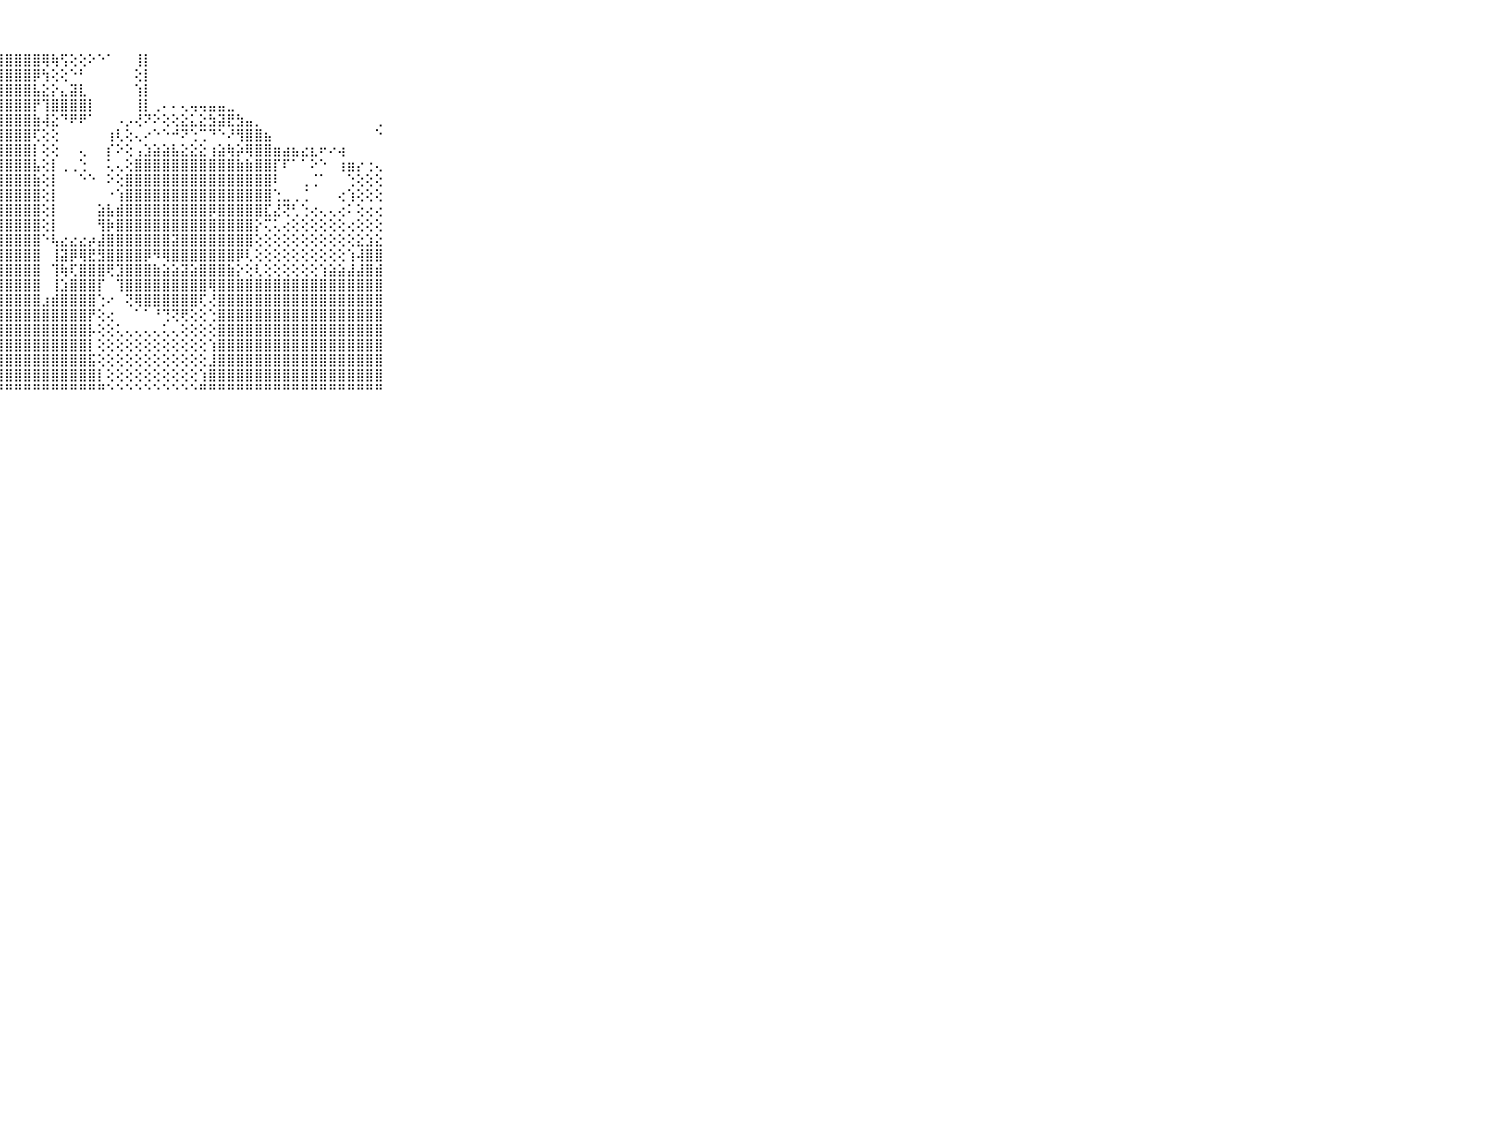

⠀⠀⠀⠀⠀⠀⠀⠀⠀⠀⠀⣿⣿⣿⣿⣿⣿⣿⢕⢕⣸⣿⡿⣿⣿⣿⣿⣿⣿⣿⣿⣿⢿⢷⢫⢕⢕⠕⠑⠁⠀⠀⢸⡇⠀⠀⠀⠀⠀⠀⠀⠀⠀⠀⠀⠀⠀⠀⠀⠀⠀⠀⠀⠀⠀⠀⠀⠀⠀⠀⠀⠀⠀⠀⠀⠀⠀⠀⠀⠀⠀
⠀⠀⠀⠀⠀⠀⠀⠀⠀⠀⠀⣿⣿⣿⣿⣿⣿⣿⣷⣾⣿⣿⣿⣿⣿⣿⣿⣿⣿⣿⣿⡿⢳⢕⢕⠑⠃⠀⠀⠀⠀⠀⢕⡇⠀⠀⠀⠀⠀⠀⠀⠀⠀⠀⠀⠀⠀⠀⠀⠀⠀⠀⠀⠀⠀⠀⠀⠀⠀⠀⠀⠀⠀⠀⠀⠀⠀⠀⠀⠀⠀
⠀⠀⠀⠀⠀⠀⠀⠀⠀⠀⠀⣿⣿⣿⣿⣿⣿⣿⣿⣿⣿⣿⣿⣿⣿⣿⣿⣿⣿⣿⣿⣧⣕⡕⣄⣽⣇⠀⠀⠀⠀⠀⢱⡇⠀⠀⠀⠀⠀⠀⠀⠀⠀⠀⠀⠀⠀⠀⠀⠀⠀⠀⠀⠀⠀⠀⠀⠀⠀⠀⠀⠀⠀⠀⠀⠀⠀⠀⠀⠀⠀
⠀⠀⠀⠀⠀⠀⠀⠀⠀⠀⠀⣿⣿⣿⣿⣿⣿⣿⣿⢿⢿⢿⣿⣿⣿⣿⣿⣿⣿⣿⣿⡟⢹⣿⣿⣿⣿⡇⠀⠀⠀⠀⢸⡇⢀⠄⠄⢄⢤⢤⣤⣤⣀⠀⠀⠀⠀⠀⠀⠀⠀⠀⠀⠀⠀⠀⠀⠀⠀⠀⠀⠀⠀⠀⠀⠀⠀⠀⠀⠀⠀
⠀⠀⠀⠀⠀⠀⠀⠀⠀⠀⠀⣿⣿⣿⣿⣿⣿⣿⠃⠀⠀⠀⠘⢻⣿⣿⣿⣿⣿⣿⣿⣷⢼⣕⠙⠟⠟⠁⠀⠀⠠⡠⢜⠝⠕⢕⢕⣕⣅⣕⣳⣽⣟⣳⣤⡀⠀⠀⠀⠀⠀⠀⠀⠀⠀⠀⠀⠀⢀⠀⠀⠀⠀⠀⠀⠀⠀⠀⠀⠀⠀
⠀⠀⠀⠀⠀⠀⠀⠀⠀⠀⠀⣿⣿⣿⣿⣿⣿⡇⠀⠀⠀⠀⠁⠘⢿⣿⣿⣿⣿⣿⣿⢏⢕⢕⠀⠀⠀⠀⠀⢰⢇⢕⢄⠔⠑⠑⠚⠝⢑⢉⠙⠑⠜⢻⣿⣿⣦⠀⠀⠀⠀⠀⠀⠀⠀⠀⠀⠀⠑⠀⠀⠀⠀⠀⠀⠀⠀⠀⠀⠀⠀
⠀⠀⠀⠀⠀⠀⠀⠀⠀⠀⠀⣿⣿⣿⣿⣿⣿⣿⡔⠀⠀⠀⠀⠀⠜⣿⣿⣿⣿⣿⣿⡇⢕⢕⠀⠀⢄⠀⠀⡎⠕⢕⢠⣱⣵⣵⣧⣕⣕⣕⢰⣵⢷⡵⢿⣿⣿⣶⣴⣦⣔⣆⠖⠔⢴⠀⠀⠀⠀⠀⠀⠀⠀⠀⠀⠀⠀⠀⠀⠀⠀
⠀⠀⠀⠀⠀⠀⠀⠀⠀⠀⠀⣿⣿⣿⣿⣿⣿⣿⣧⢀⠀⠀⠀⠀⠀⢿⣿⣿⣿⣿⣿⣧⢕⡇⢀⢀⢑⠀⠀⢅⢄⢕⣿⣿⣿⣿⣿⣿⣿⣿⣿⣿⣿⣷⣷⣿⣿⡏⠏⠁⠁⠕⠑⠀⢰⣶⡔⢐⢄⠀⠀⠀⠀⠀⠀⠀⠀⠀⠀⠀⠀
⠀⠀⠀⠀⠀⠀⠀⠀⠀⠀⠀⣿⣿⣿⣿⣿⣿⣿⣿⢀⠀⠀⠀⠀⠀⢸⣿⣿⣿⣿⣿⣷⢕⡇⠀⠀⠑⠑⠀⠕⢕⣿⣿⣿⣿⣿⣿⣿⣿⣿⣿⣿⣿⣿⣿⣿⣿⠇⠀⠀⢀⢈⠁⠀⠀⢑⢕⢕⢕⠀⠀⠀⠀⠀⠀⠀⠀⠀⠀⠀⠀
⠀⠀⠀⠀⠀⠀⠀⠀⠀⠀⠀⣿⣿⣿⣿⣿⣿⣿⣿⢅⠀⠀⠀⠀⠀⢸⣿⣿⣿⣿⣿⣿⢕⡇⠀⠀⠀⠀⠀⠐⢱⣿⣿⣿⣿⣿⣿⣿⣿⣿⣿⣿⣿⣿⣿⣿⣿⢑⣀⢀⢈⠀⠀⠀⢔⢱⢕⢕⢕⠀⠀⠀⠀⠀⠀⠀⠀⠀⠀⠀⠀
⠀⠀⠀⠀⠀⠀⠀⠀⠀⠀⠀⣿⣿⣿⣿⣿⣿⣿⣿⠑⠀⠀⠀⠀⠀⢸⣿⣿⣿⣿⣿⣿⢕⡇⠀⠀⠀⠀⣵⣧⣾⣿⣿⣿⣿⣿⣿⣿⣿⣿⡿⣿⣿⣿⣿⣿⣏⣜⢝⢃⢑⢔⢄⢄⢔⠅⢕⢔⢔⠀⠀⠀⠀⠀⠀⠀⠀⠀⠀⠀⠀
⠀⠀⠀⠀⠀⠀⠀⠀⠀⠀⠀⣿⣿⣿⣿⣿⣿⣿⣿⢅⠀⠀⠀⠀⠀⢸⣿⣿⣿⣿⣿⣿⢕⡇⠀⠀⠀⠀⢻⡷⣿⣿⣿⣿⣿⣿⣿⣿⣿⣿⣿⣿⣿⣿⣿⡕⢍⢅⢔⢕⢕⢕⢕⢕⢕⢔⢕⢕⢕⠀⠀⠀⠀⠀⠀⠀⠀⠀⠀⠀⠀
⠀⠀⠀⠀⠀⠀⠀⠀⠀⠀⠀⣿⣿⣿⣿⣿⣿⣿⠇⠀⠀⠀⠀⠀⠀⢸⣿⣿⣿⣿⣿⣿⠑⢧⣔⣔⣔⡴⣼⣿⣿⣿⣿⣿⣿⣿⣽⣿⣿⣿⣿⣿⣿⣿⣿⢕⢕⢕⢕⢕⢕⢕⢕⢕⢕⢕⣕⣱⣕⠀⠀⠀⠀⠀⠀⠀⠀⠀⠀⠀⠀
⠀⠀⠀⠀⠀⠀⠀⠀⠀⠀⠀⣿⣿⣿⣿⣿⣿⣿⢕⢄⢀⠀⠀⠀⠀⢸⣿⣿⣿⣿⣿⣿⠀⢸⣽⡿⢿⣟⣻⣿⣿⣿⣿⡿⠻⢿⣿⣿⣿⣿⣿⣿⣿⡿⢇⢕⢕⢕⢕⢕⢕⢕⢕⢕⢕⢱⢼⣿⣿⠀⠀⠀⠀⠀⠀⠀⠀⠀⠀⠀⠀
⠀⠀⠀⠀⠀⠀⠀⠀⠀⠀⠀⣿⣿⣿⣿⣿⣿⣿⢕⢕⢁⢄⢄⢅⢄⢸⣿⣿⣿⣿⣿⣿⠀⢹⢷⢏⣿⣿⣿⢟⣹⣿⣿⣿⣷⣵⣵⣽⣵⣿⣿⣿⣷⡕⢕⢇⢕⢕⢕⢕⢕⢕⢱⣵⣵⣼⣼⣿⣾⠀⠀⠀⠀⠀⠀⠀⠀⠀⠀⠀⠀
⠀⠀⠀⠀⠀⠀⠀⠀⠀⠀⠀⣿⣿⣿⣿⣿⣿⣿⢕⢕⢕⢕⢕⢕⢕⢸⣿⣿⣿⣿⣿⣿⠀⢸⣱⣿⣿⣿⡏⠀⢹⣿⣿⣿⣿⣿⣿⣿⣿⣿⢿⣿⣿⣿⣿⣿⣿⣿⣿⣿⣿⣿⣿⣿⣿⣿⣿⣿⣿⠀⠀⠀⠀⠀⠀⠀⠀⠀⠀⠀⠀
⠀⠀⠀⠀⠀⠀⠀⠀⠀⠀⠀⣿⣿⣿⣿⣿⣿⣿⢕⢕⢕⢕⢕⢕⢕⢸⣿⣿⣿⣿⣿⣿⣰⣾⣿⣿⣿⣿⢑⠔⠀⢝⢿⣿⣿⣿⣿⣿⣿⢏⢜⣿⣿⣿⣿⣿⣿⣿⣿⣿⣿⣿⣿⣿⣿⣿⣿⣿⣿⠀⠀⠀⠀⠀⠀⠀⠀⠀⠀⠀⠀
⠀⠀⠀⠀⠀⠀⠀⠀⠀⠀⠀⣿⣿⣿⣿⣿⣿⣏⣕⣕⣕⡕⢕⣕⣕⣾⣿⣿⣿⣿⣿⣿⣿⣿⣿⣿⣿⡟⢕⢔⠀⠀⠁⠁⠘⢙⢝⢟⢕⢕⢑⣿⣿⣿⣿⣿⣿⣿⣿⣿⣿⣿⣿⣿⣿⣿⣿⣿⣿⠀⠀⠀⠀⠀⠀⠀⠀⠀⠀⠀⠀
⠀⠀⠀⠀⠀⠀⠀⠀⠀⠀⠀⣿⣿⣿⣿⣿⣿⣯⣽⣽⣵⣷⢕⢕⢏⣝⣵⣿⣿⣿⣿⣿⣿⣿⣿⣿⣿⡧⢕⢕⢅⢄⢄⢄⢄⢅⢄⢕⢕⢕⢕⣿⣿⣿⣿⣿⣿⣿⣿⣿⣿⣿⣿⣿⣿⣿⣿⣿⣿⠀⠀⠀⠀⠀⠀⠀⠀⠀⠀⠀⠀
⠀⠀⠀⠀⠀⠀⠀⠀⠀⠀⠀⣿⣿⣿⣿⣿⣿⣿⡿⢟⢏⢕⢕⢕⣽⣿⣿⣿⣿⣿⣿⣿⣿⣿⣿⣿⣿⡇⢕⢕⢕⢕⢕⢕⢕⢕⢕⢕⢕⢕⢱⣿⣿⣿⣿⣿⣿⣿⣿⣿⣿⣿⣿⣿⣿⣿⣿⣿⣿⠀⠀⠀⠀⠀⠀⠀⠀⠀⠀⠀⠀
⠀⠀⠀⠀⠀⠀⠀⠀⠀⠀⠀⣿⣿⣿⡿⢟⢝⣕⣵⣵⣷⣷⣾⣿⣿⣿⣿⣿⣿⣿⣿⣿⣿⣿⣿⣿⣿⣯⢕⢕⢕⢕⢕⢕⢕⢕⢕⢕⢕⢕⣸⣿⣿⣿⣿⣿⣿⣿⣿⣿⣿⣿⣿⣿⣿⣿⣿⣿⣿⠀⠀⠀⠀⠀⠀⠀⠀⠀⠀⠀⠀
⠀⠀⠀⠀⠀⠀⠀⠀⠀⠀⠀⢟⢏⢕⢕⢕⢕⢕⢕⢕⢟⣿⣿⣿⣿⣿⣿⣿⣿⣿⣿⣿⣿⣿⣿⣿⣿⣿⡇⢕⢕⢕⢕⢕⢕⢕⢕⢕⢕⢱⣿⣿⣿⣿⣿⣿⣿⣿⣿⣿⣿⣿⣿⣿⣿⣿⣿⣿⣿⠀⠀⠀⠀⠀⠀⠀⠀⠀⠀⠀⠀
⠀⠀⠀⠀⠀⠀⠀⠀⠀⠀⠀⠑⠓⠛⠛⠛⠛⠓⠛⠛⠛⠛⠛⠛⠛⠛⠛⠛⠛⠛⠛⠛⠛⠛⠛⠛⠛⠛⠛⠑⠑⠑⠑⠑⠑⠑⠑⠑⠑⠛⠛⠛⠛⠛⠛⠛⠛⠛⠛⠛⠛⠛⠛⠛⠛⠛⠛⠛⠛⠀⠀⠀⠀⠀⠀⠀⠀⠀⠀⠀⠀